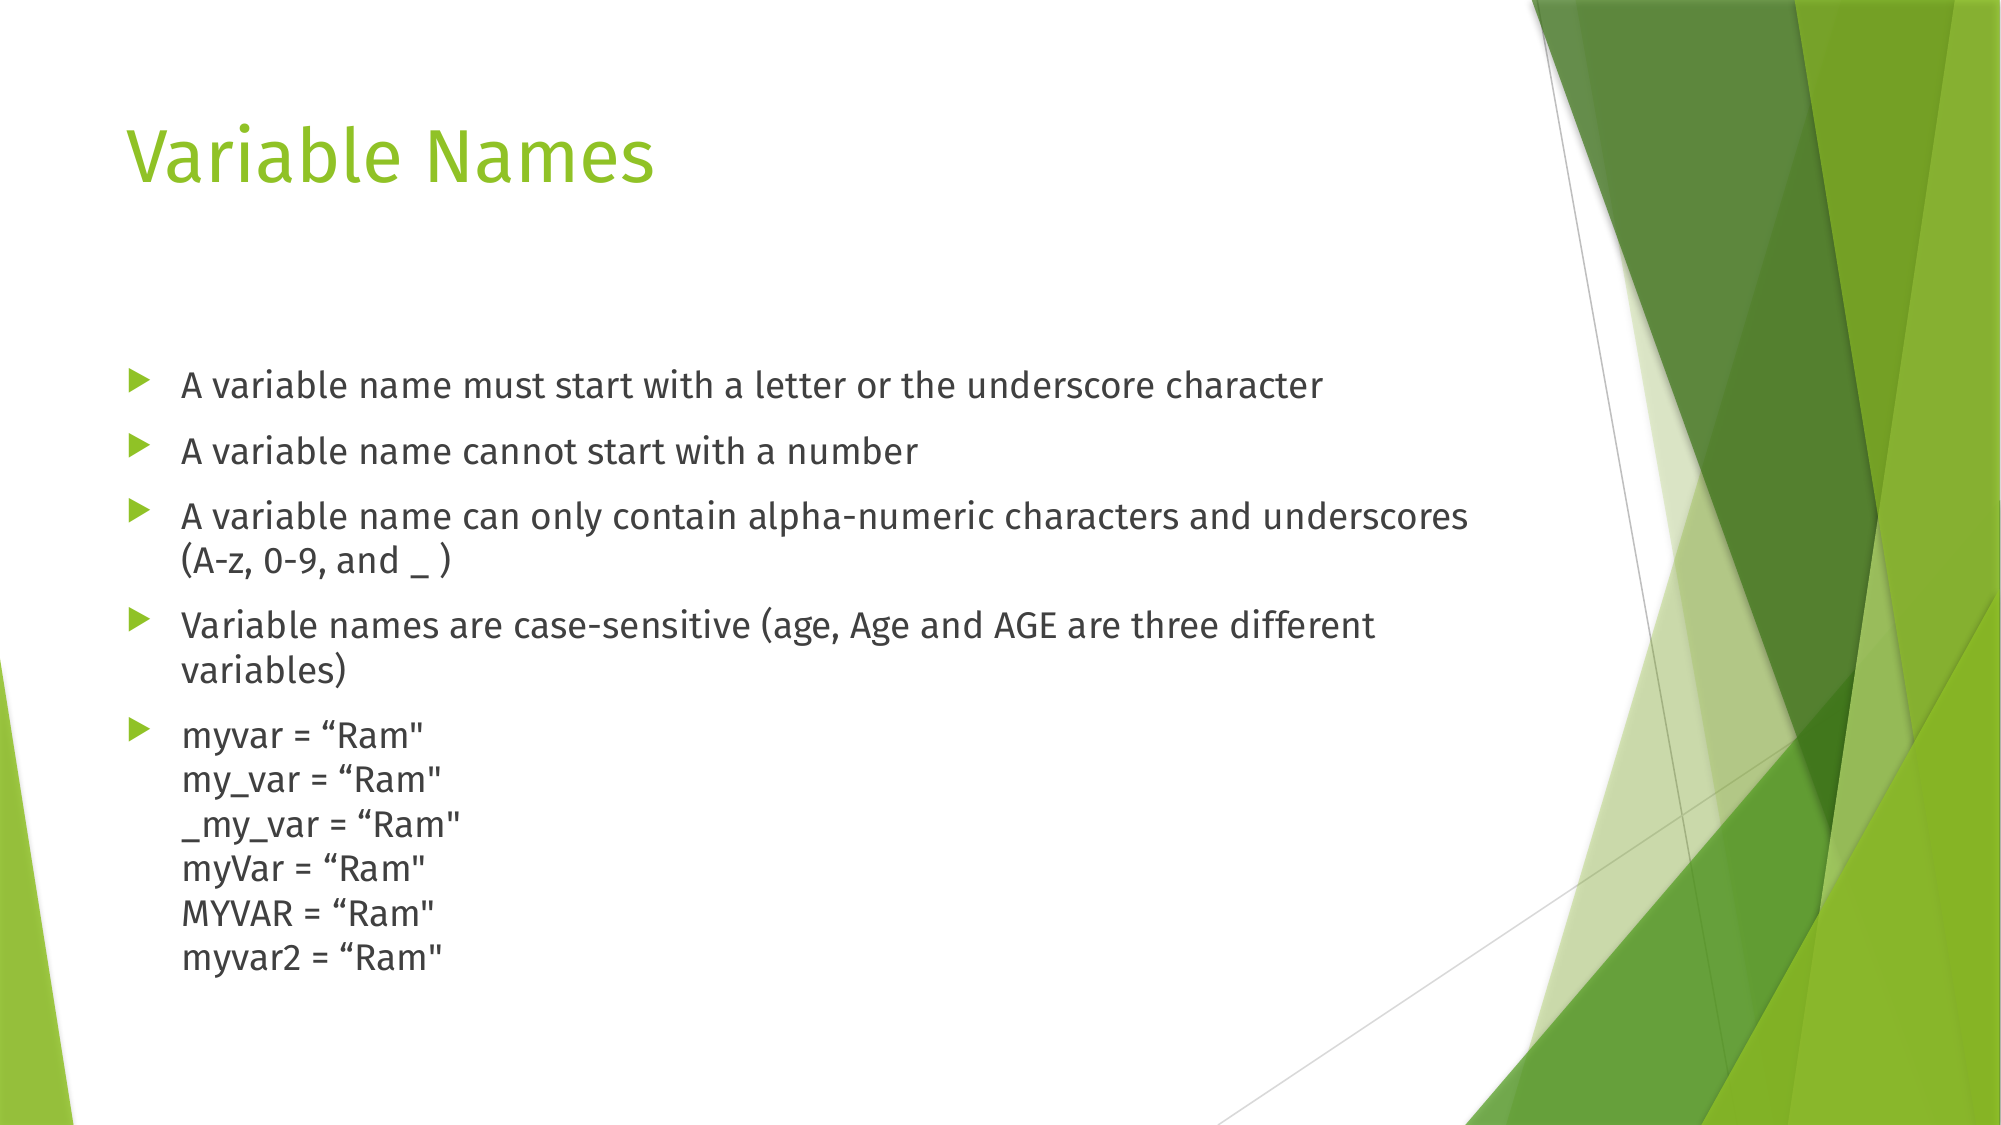

# Variable Names
A variable name must start with a letter or the underscore character
A variable name cannot start with a number
A variable name can only contain alpha-numeric characters and underscores (A-z, 0-9, and _ )
Variable names are case-sensitive (age, Age and AGE are three different variables)
myvar = “Ram"
my_var = “Ram"
_my_var = “Ram"
myVar = “Ram"
MYVAR = “Ram"
myvar2 = “Ram"